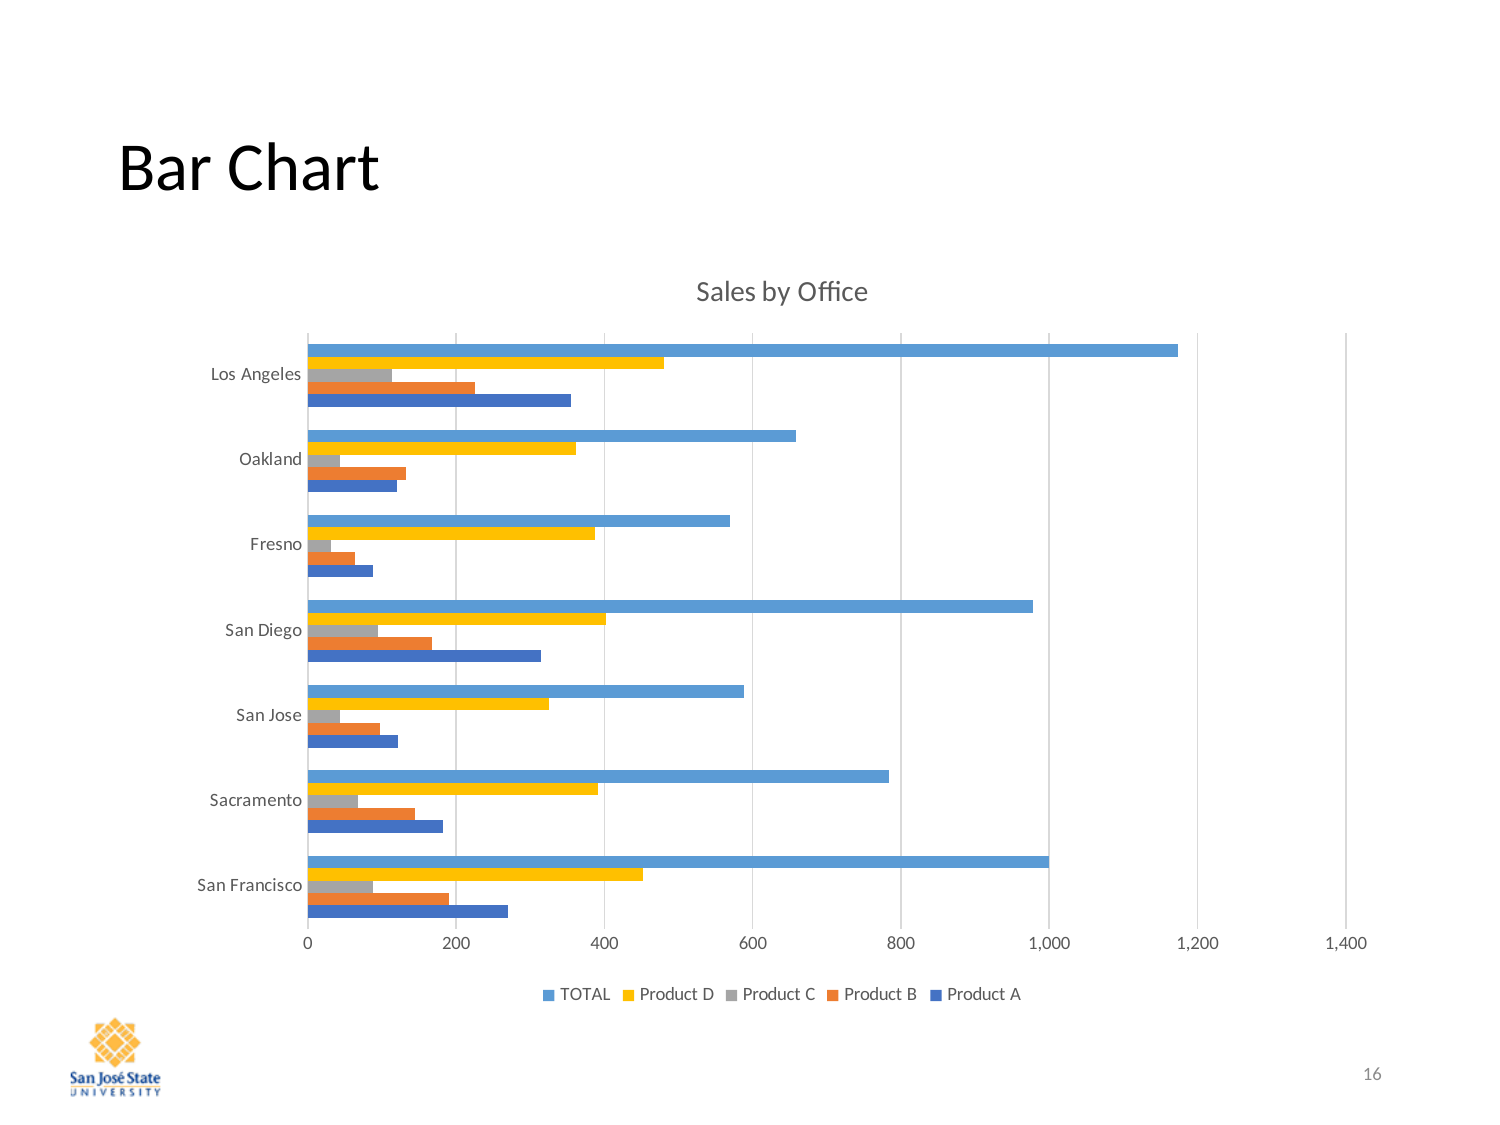

# Bar Chart

### Chart: Sales by Office

| Category | Product A | Product B | Product C | Product D | TOTAL |
|---|---|---|---|---|---|
| San Francisco | 270.0 | 190.0 | 88.0 | 452.0 | 1000.0 |
| Sacramento | 182.0 | 144.0 | 67.0 | 391.0 | 784.0 |
| San Jose | 122.0 | 98.0 | 43.0 | 325.0 | 588.0 |
| San Diego | 315.0 | 167.0 | 94.0 | 402.0 | 978.0 |
| Fresno | 88.0 | 64.0 | 31.0 | 387.0 | 570.0 |
| Oakland | 120.0 | 132.0 | 44.0 | 362.0 | 658.0 |
| Los Angeles | 355.0 | 226.0 | 113.0 | 480.0 | 1174.0 |
16